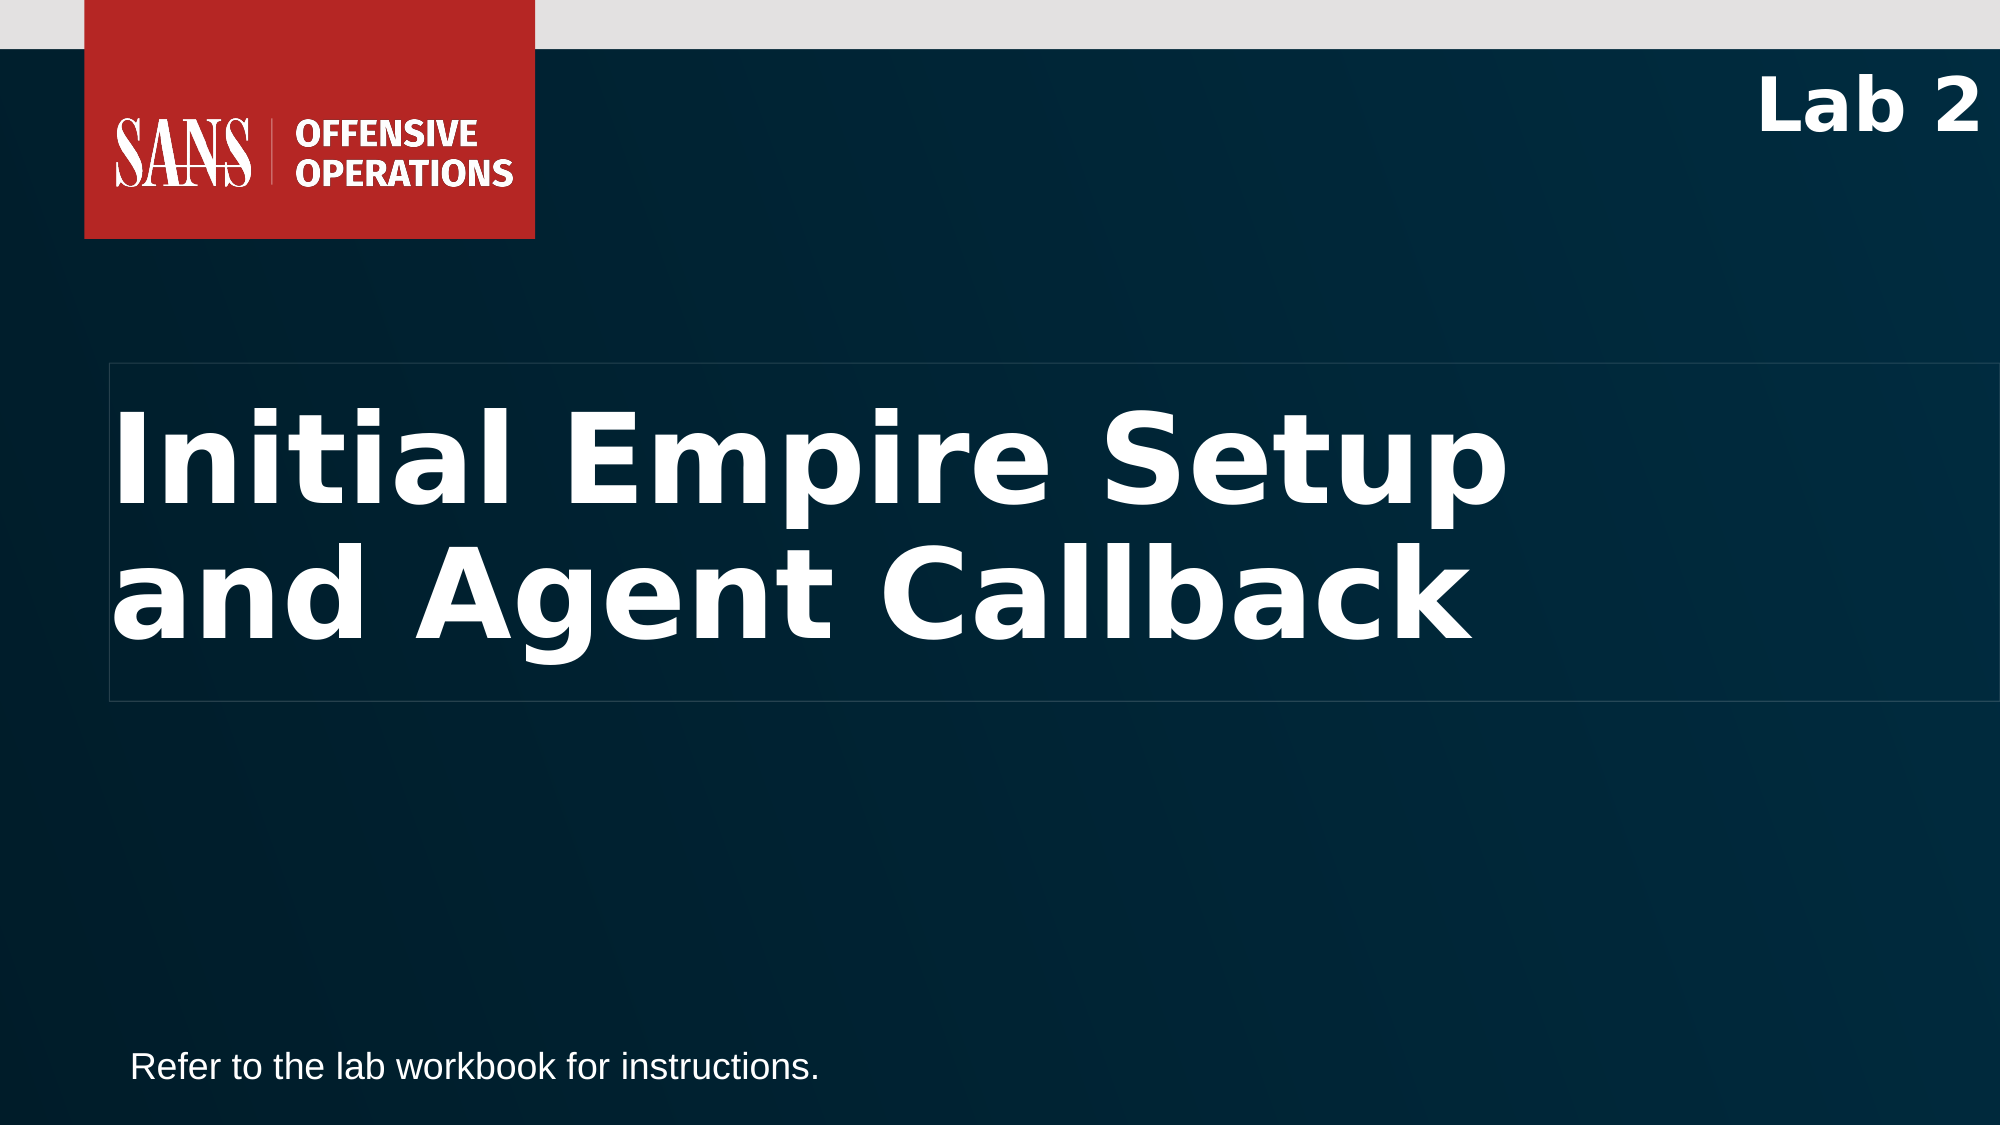

Lab 2
# Initial Empire Setup and Agent Callback